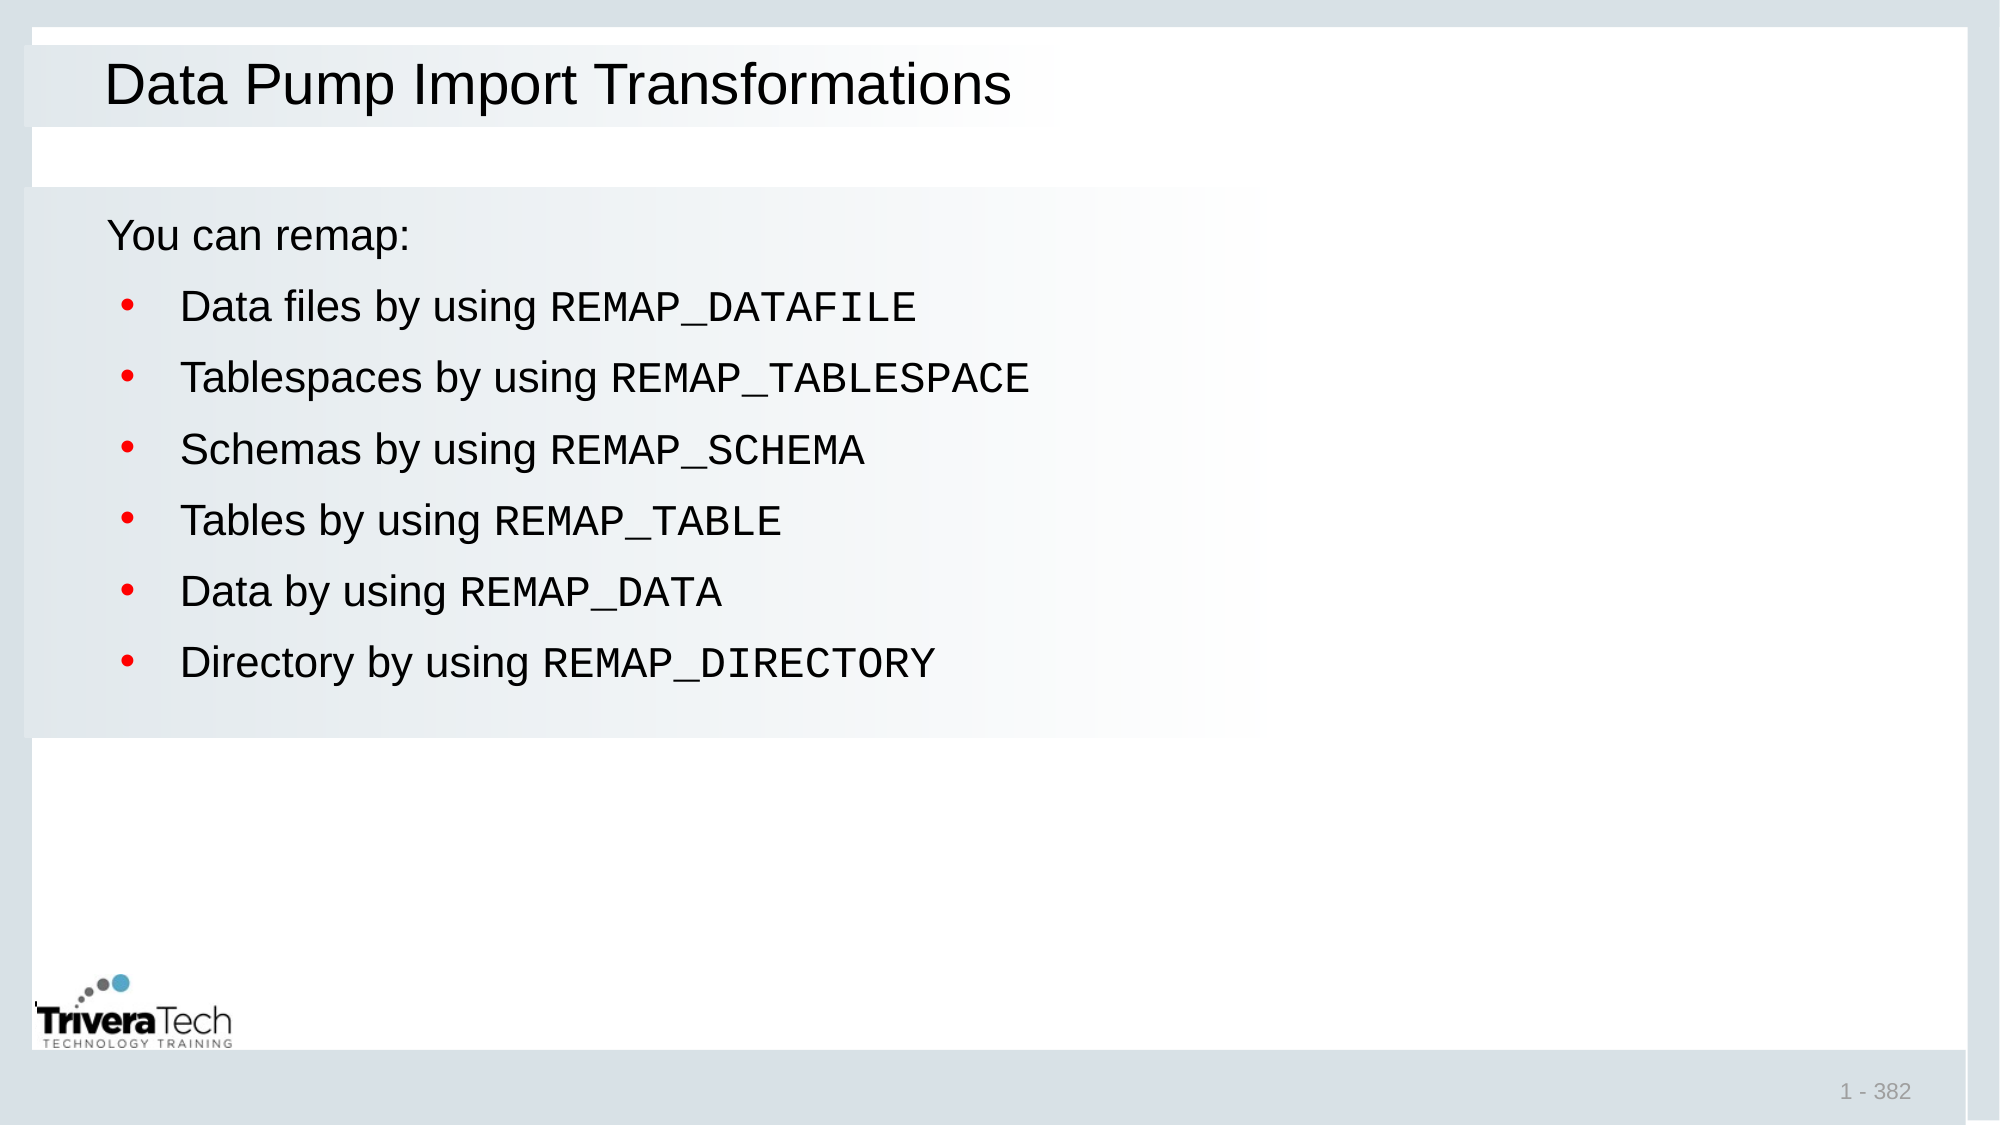

# Data Pump Import Transformations

You can remap:
Data files by using REMAP_DATAFILE
Tablespaces by using REMAP_TABLESPACE
Schemas by using REMAP_SCHEMA
Tables by using REMAP_TABLE
Data by using REMAP_DATA
Directory by using REMAP_DIRECTORY